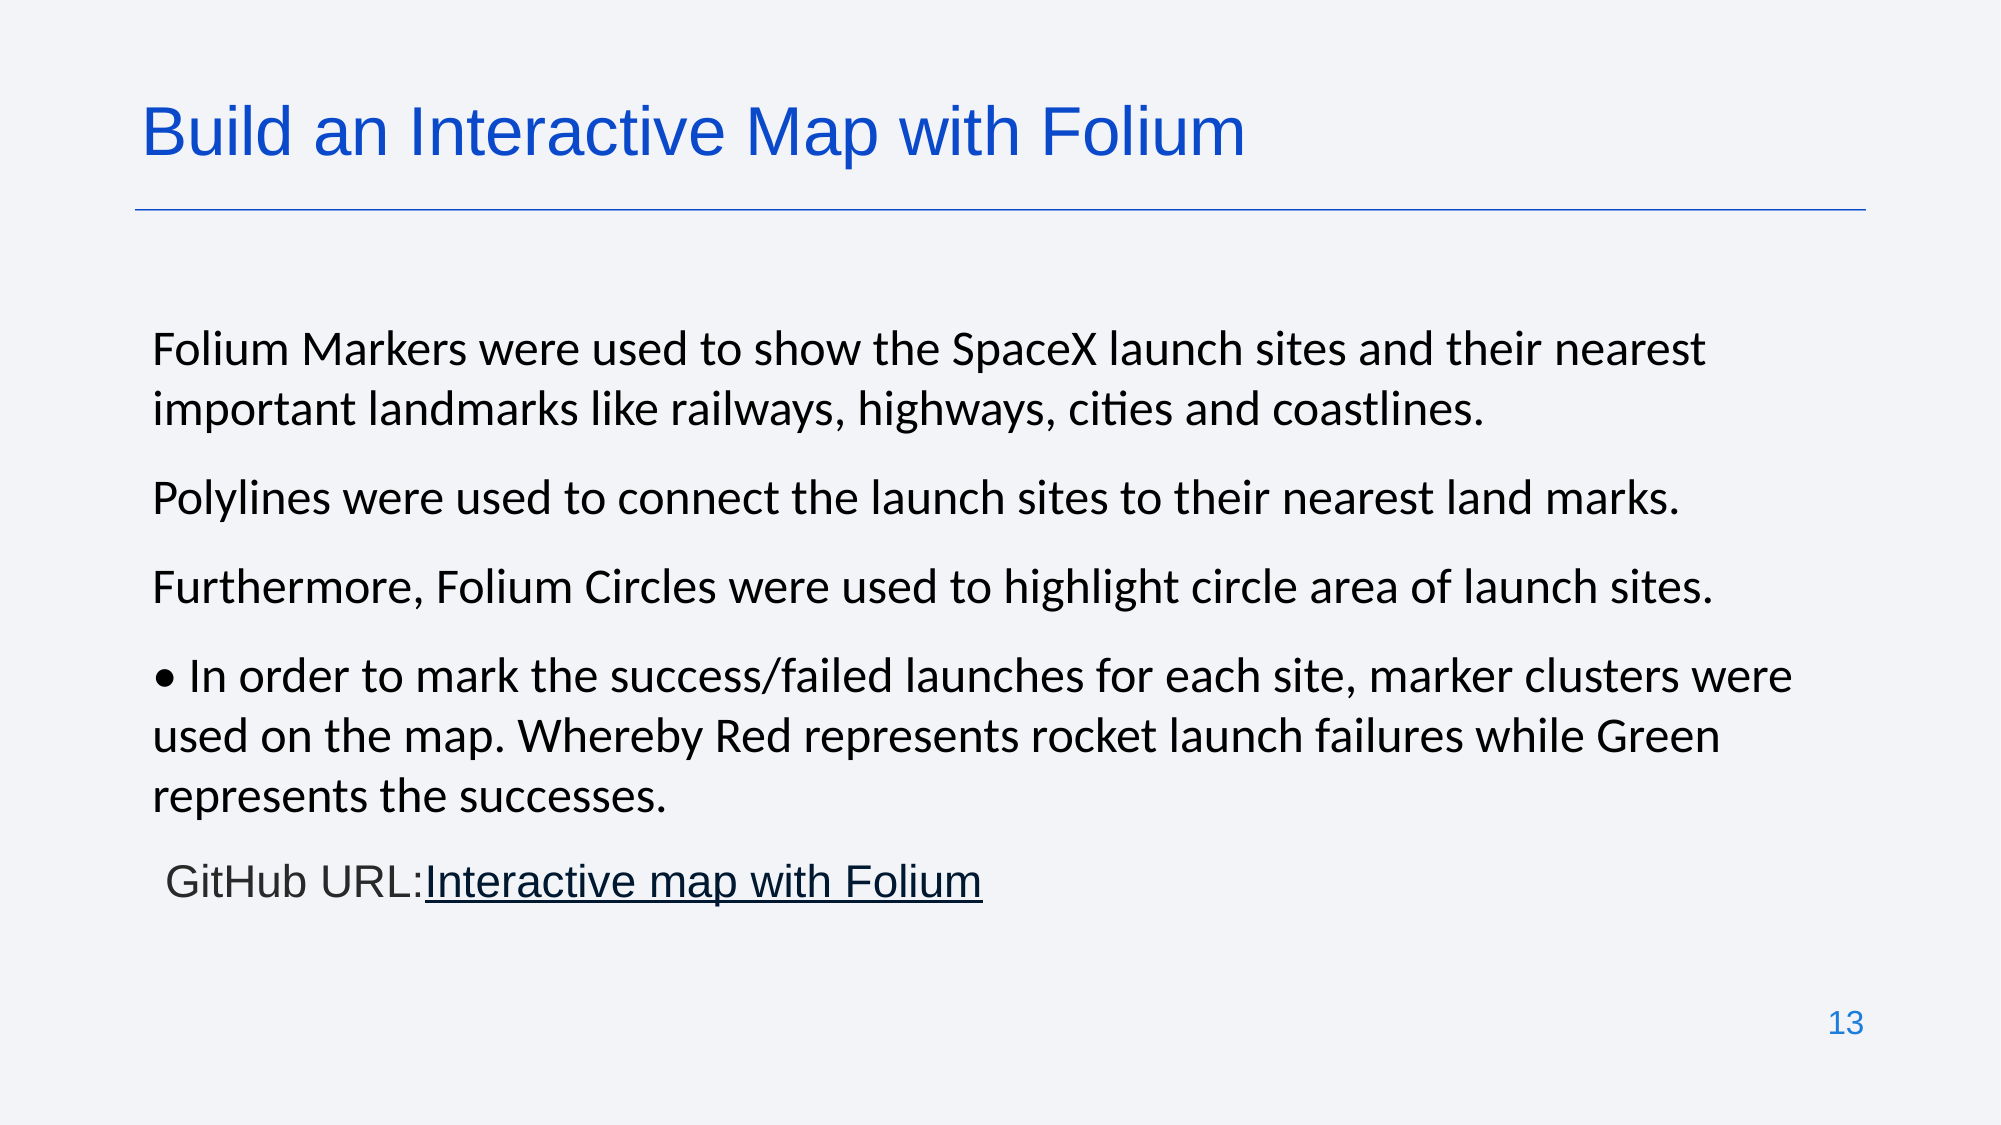

Build an Interactive Map with Folium
Folium Markers were used to show the SpaceX launch sites and their nearest important landmarks like railways, highways, cities and coastlines.
Polylines were used to connect the launch sites to their nearest land marks.
Furthermore, Folium Circles were used to highlight circle area of launch sites.
• In order to mark the success/failed launches for each site, marker clusters were used on the map. Whereby Red represents rocket launch failures while Green represents the successes.
 GitHub URL:Interactive map with Folium

13